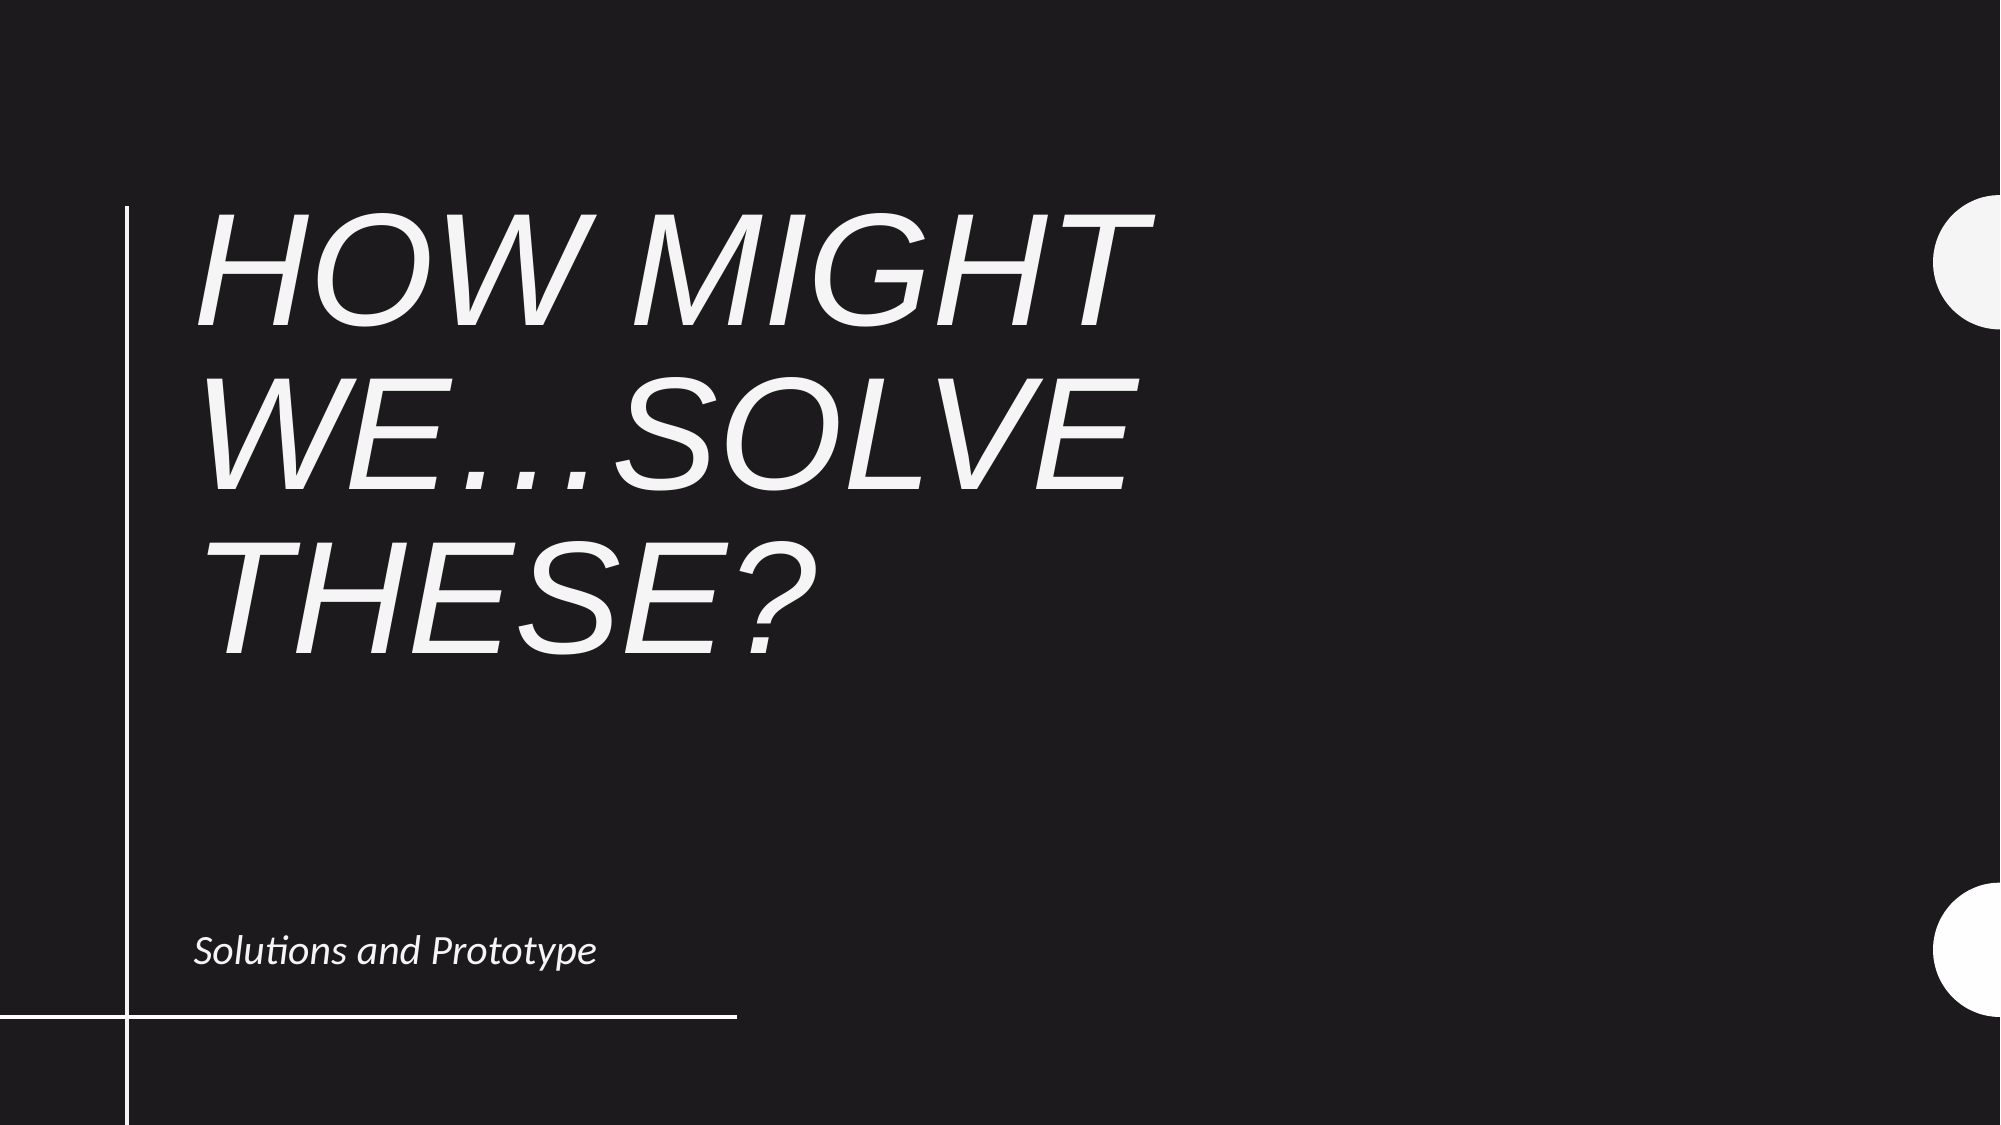

# HOW MIGHT WE…SOLVE THESE?
Solutions and Prototype